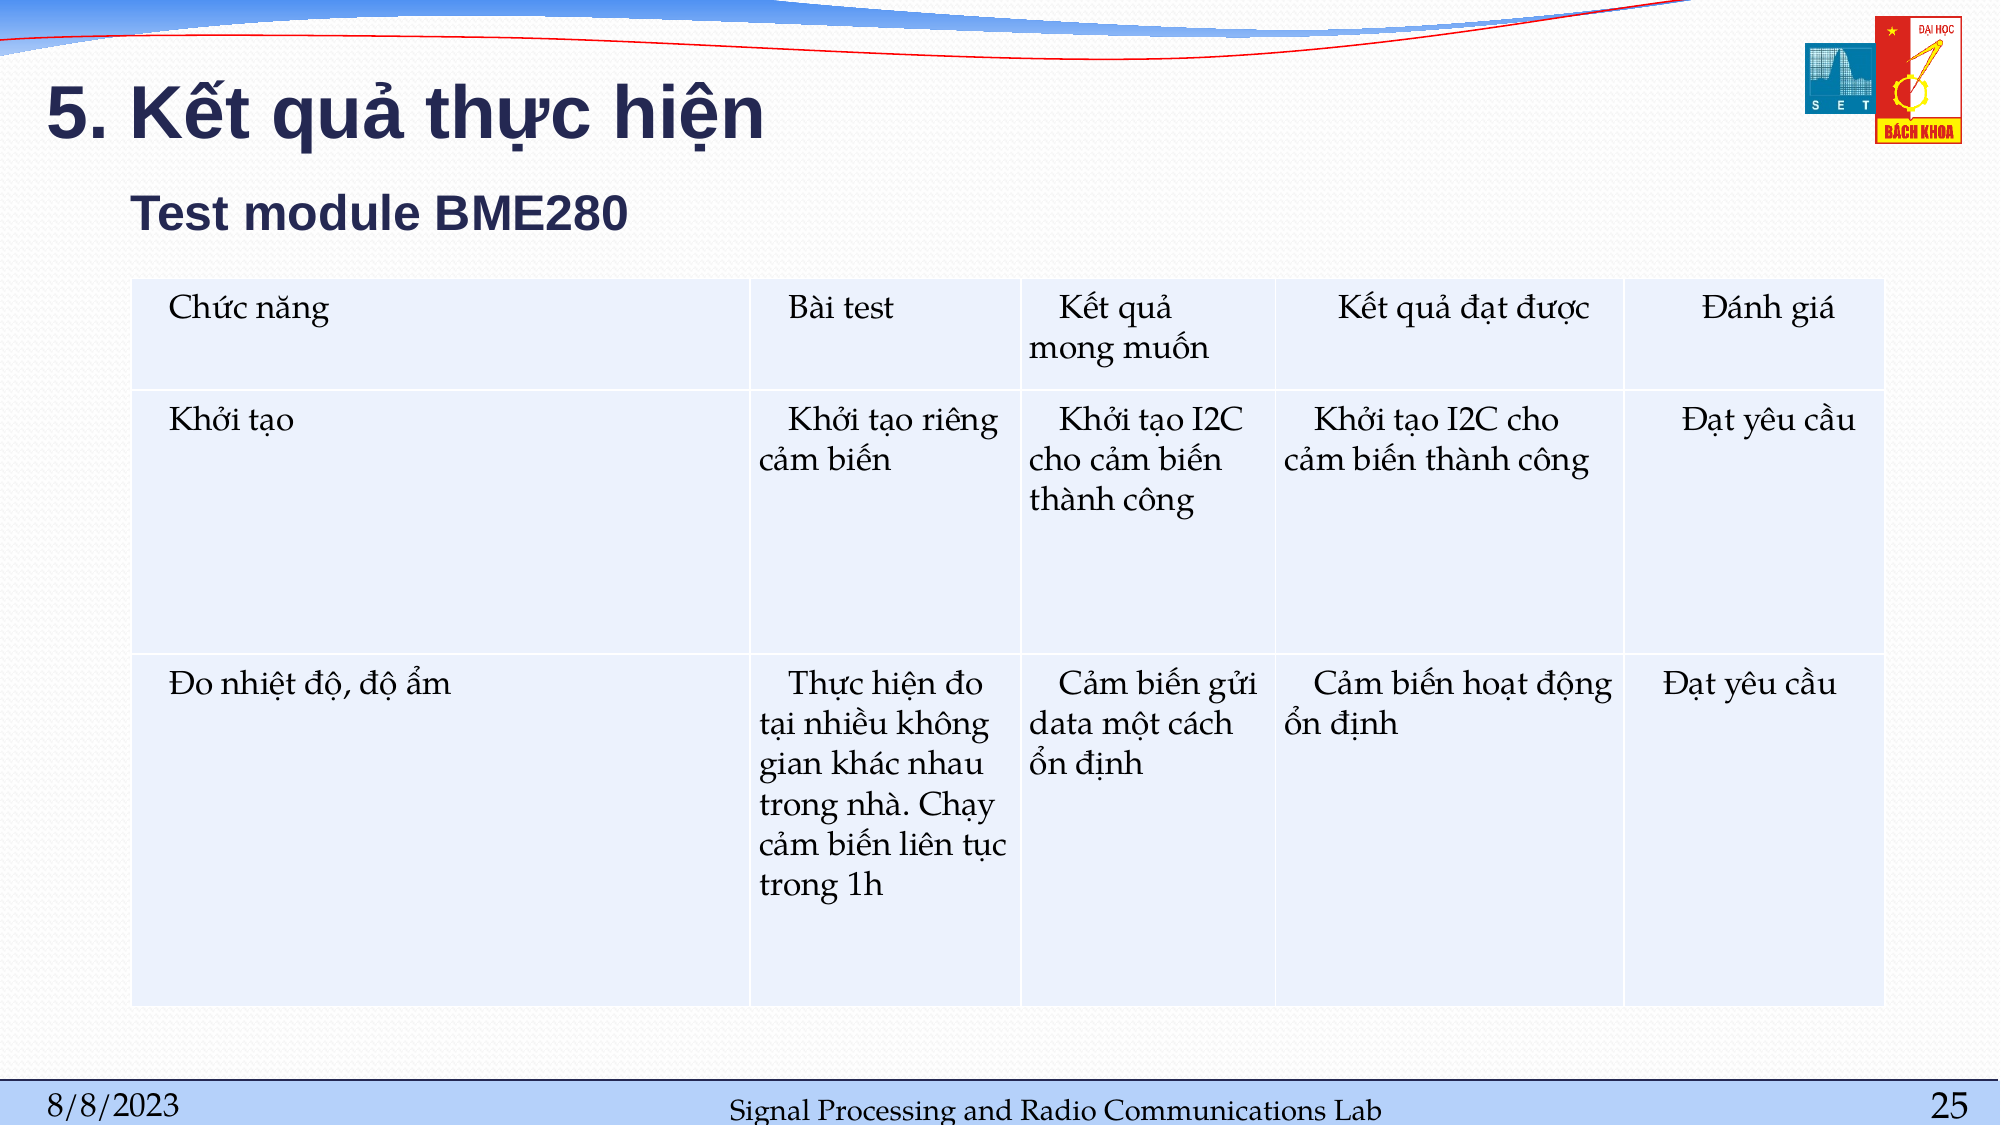

# 5. Kết quả thực hiện
Test module BME280
| Chức năng | Bài test | Kết quả mong muốn | Kết quả đạt được | Đánh giá |
| --- | --- | --- | --- | --- |
| Khởi tạo | Khởi tạo riêng cảm biến | Khởi tạo I2C cho cảm biến thành công | Khởi tạo I2C cho cảm biến thành công | Đạt yêu cầu |
| Đo nhiệt độ, độ ẩm | Thực hiện đo tại nhiều không gian khác nhau trong nhà. Chạy cảm biến liên tục trong 1h | Cảm biến gửi data một cách ổn định | Cảm biến hoạt động ổn định | Đạt yêu cầu |
Signal Processing and Radio Communications Lab
8/8/2023
25